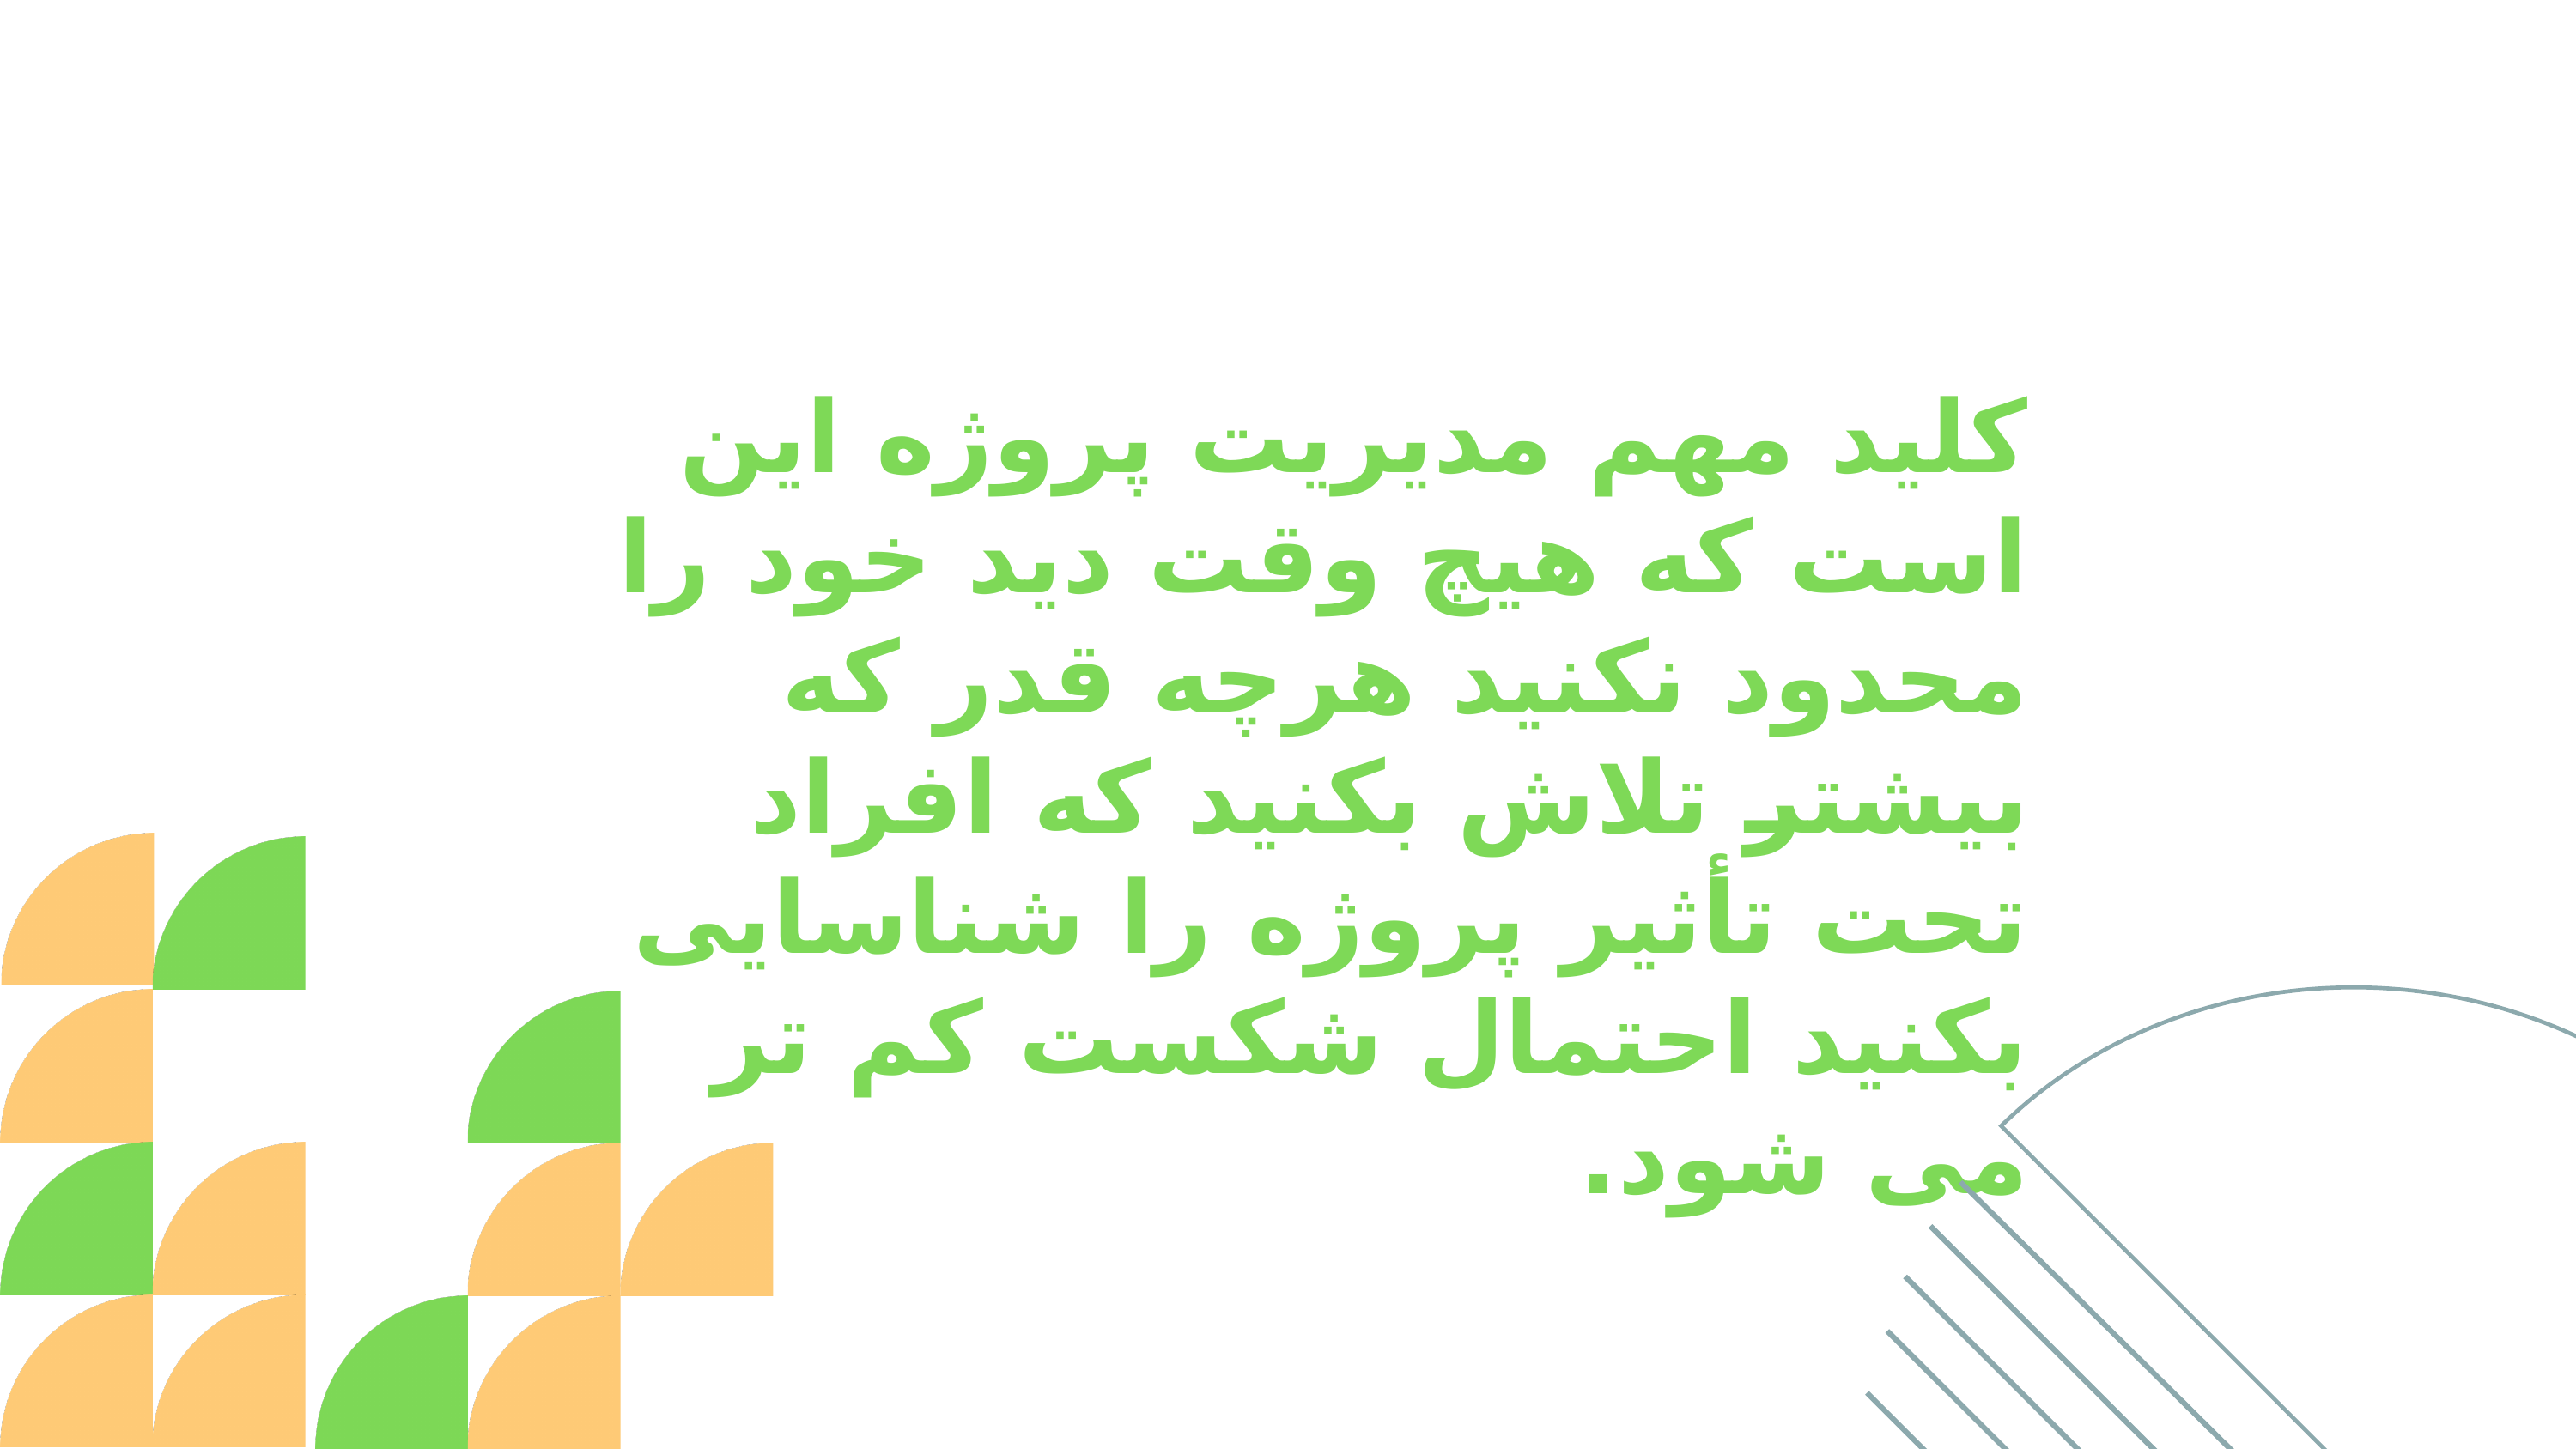

کلید مهم مدیریت پروژه این است که هیچ وقت دید خود را محدود نکنید هرچه قدر که بیشتر تلاش بکنید که افراد تحت تأثیر پروژه را شناسایی بکنید احتمال شکست کم تر می شود.